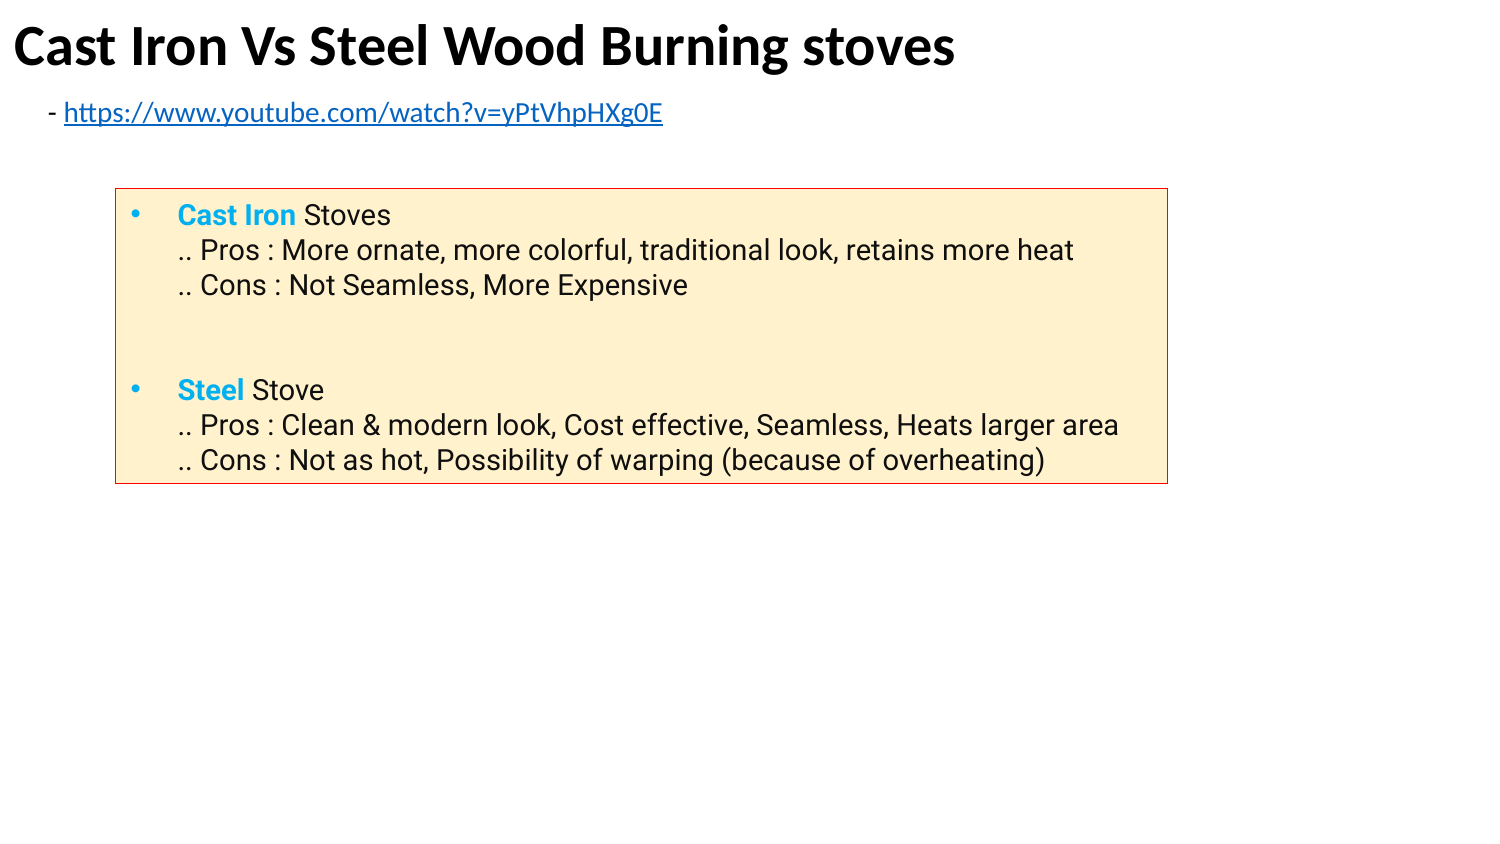

Cast Iron Vs Steel Wood Burning stoves
- https://www.youtube.com/watch?v=yPtVhpHXg0E
Cast Iron Stoves
.. Pros : More ornate, more colorful, traditional look, retains more heat
.. Cons : Not Seamless, More Expensive
Steel Stove
.. Pros : Clean & modern look, Cost effective, Seamless, Heats larger area
.. Cons : Not as hot, Possibility of warping (because of overheating)